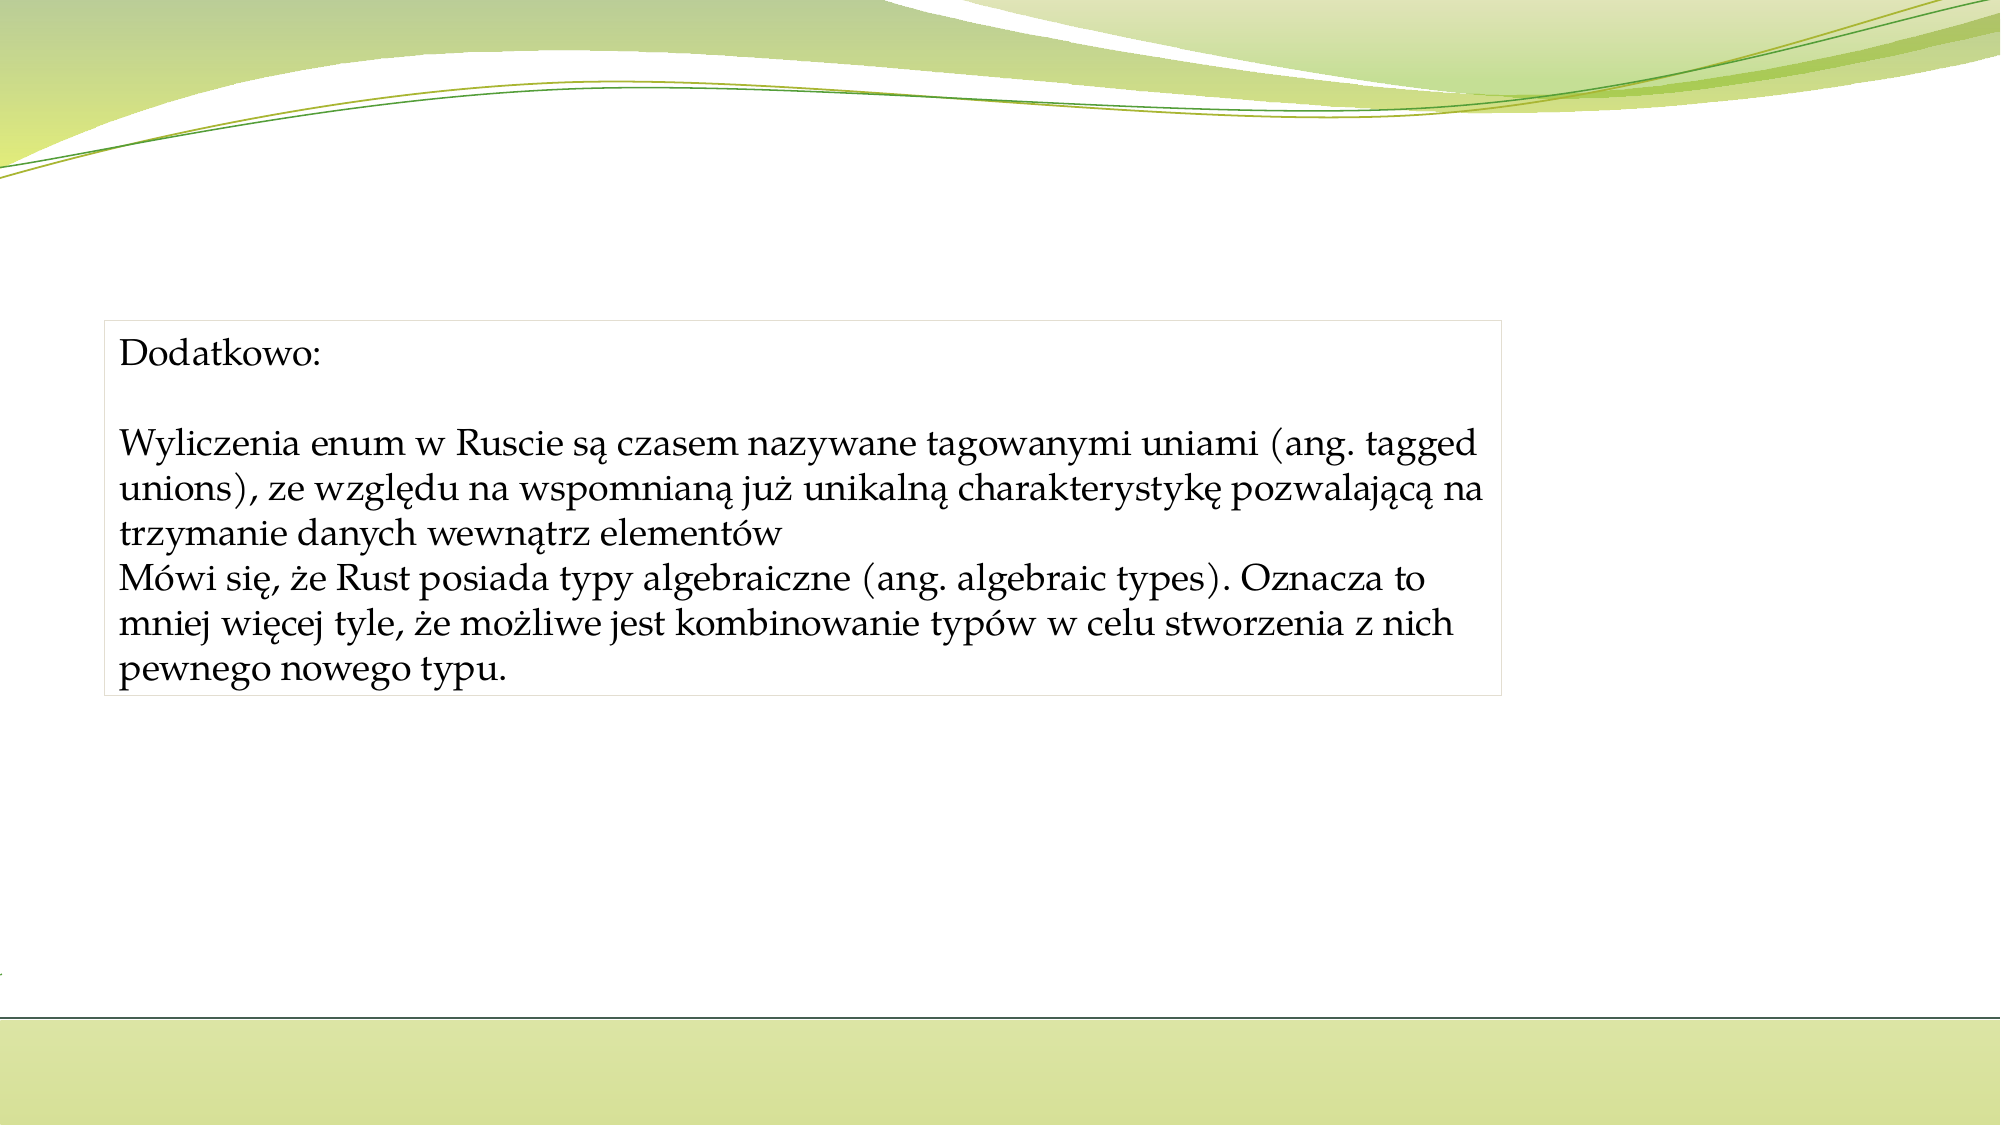

Dodatkowo:

Wyliczenia enum w Ruscie są czasem nazywane tagowanymi uniami (ang. tagged unions), ze względu na wspomnianą już unikalną charakterystykę pozwalającą na trzymanie danych wewnątrz elementów
Mówi się, że Rust posiada typy algebraiczne (ang. algebraic types). Oznacza to mniej więcej tyle, że możliwe jest kombinowanie typów w celu stworzenia z nich pewnego nowego typu.